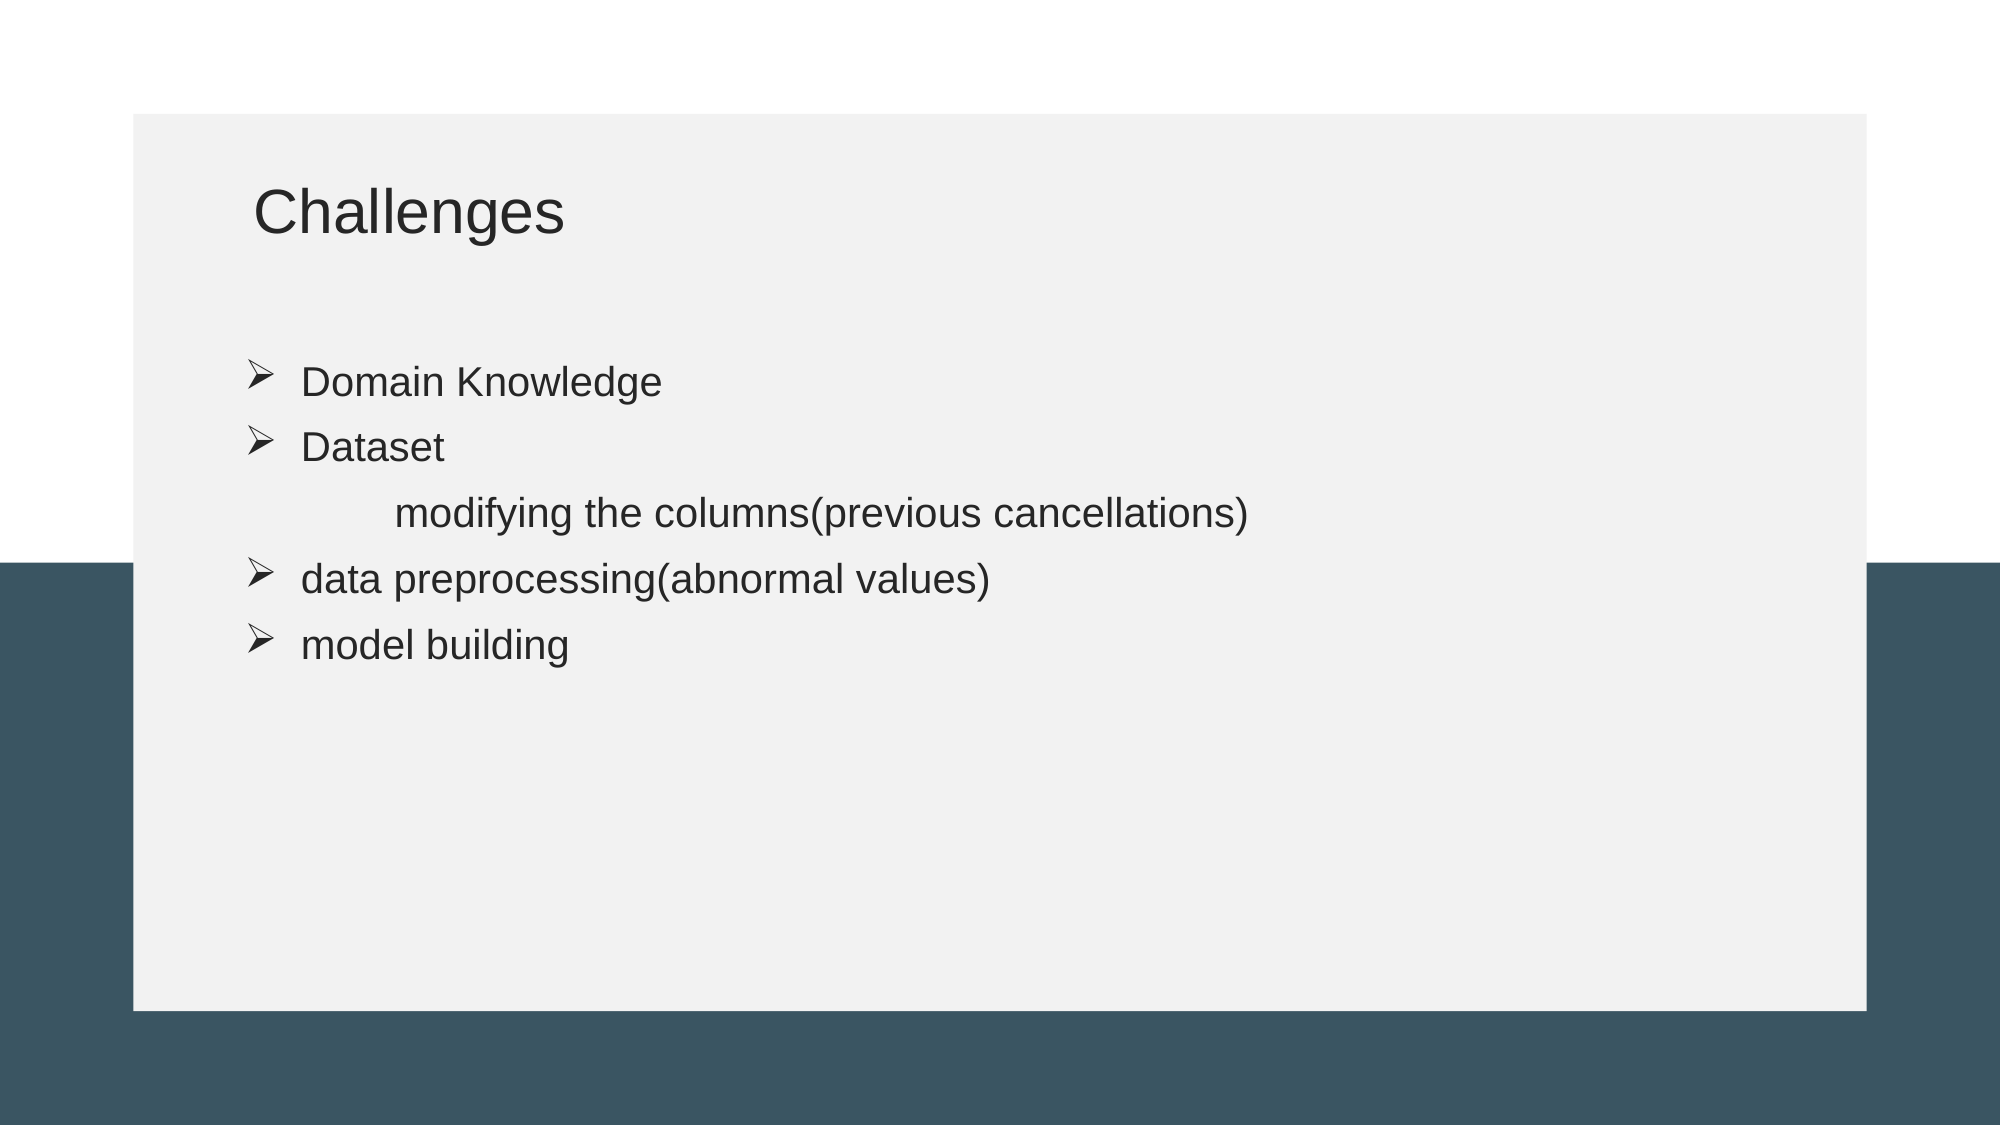

Challenges
Domain Knowledge
Dataset
	modifying the columns(previous cancellations)
data preprocessing(abnormal values)
model building